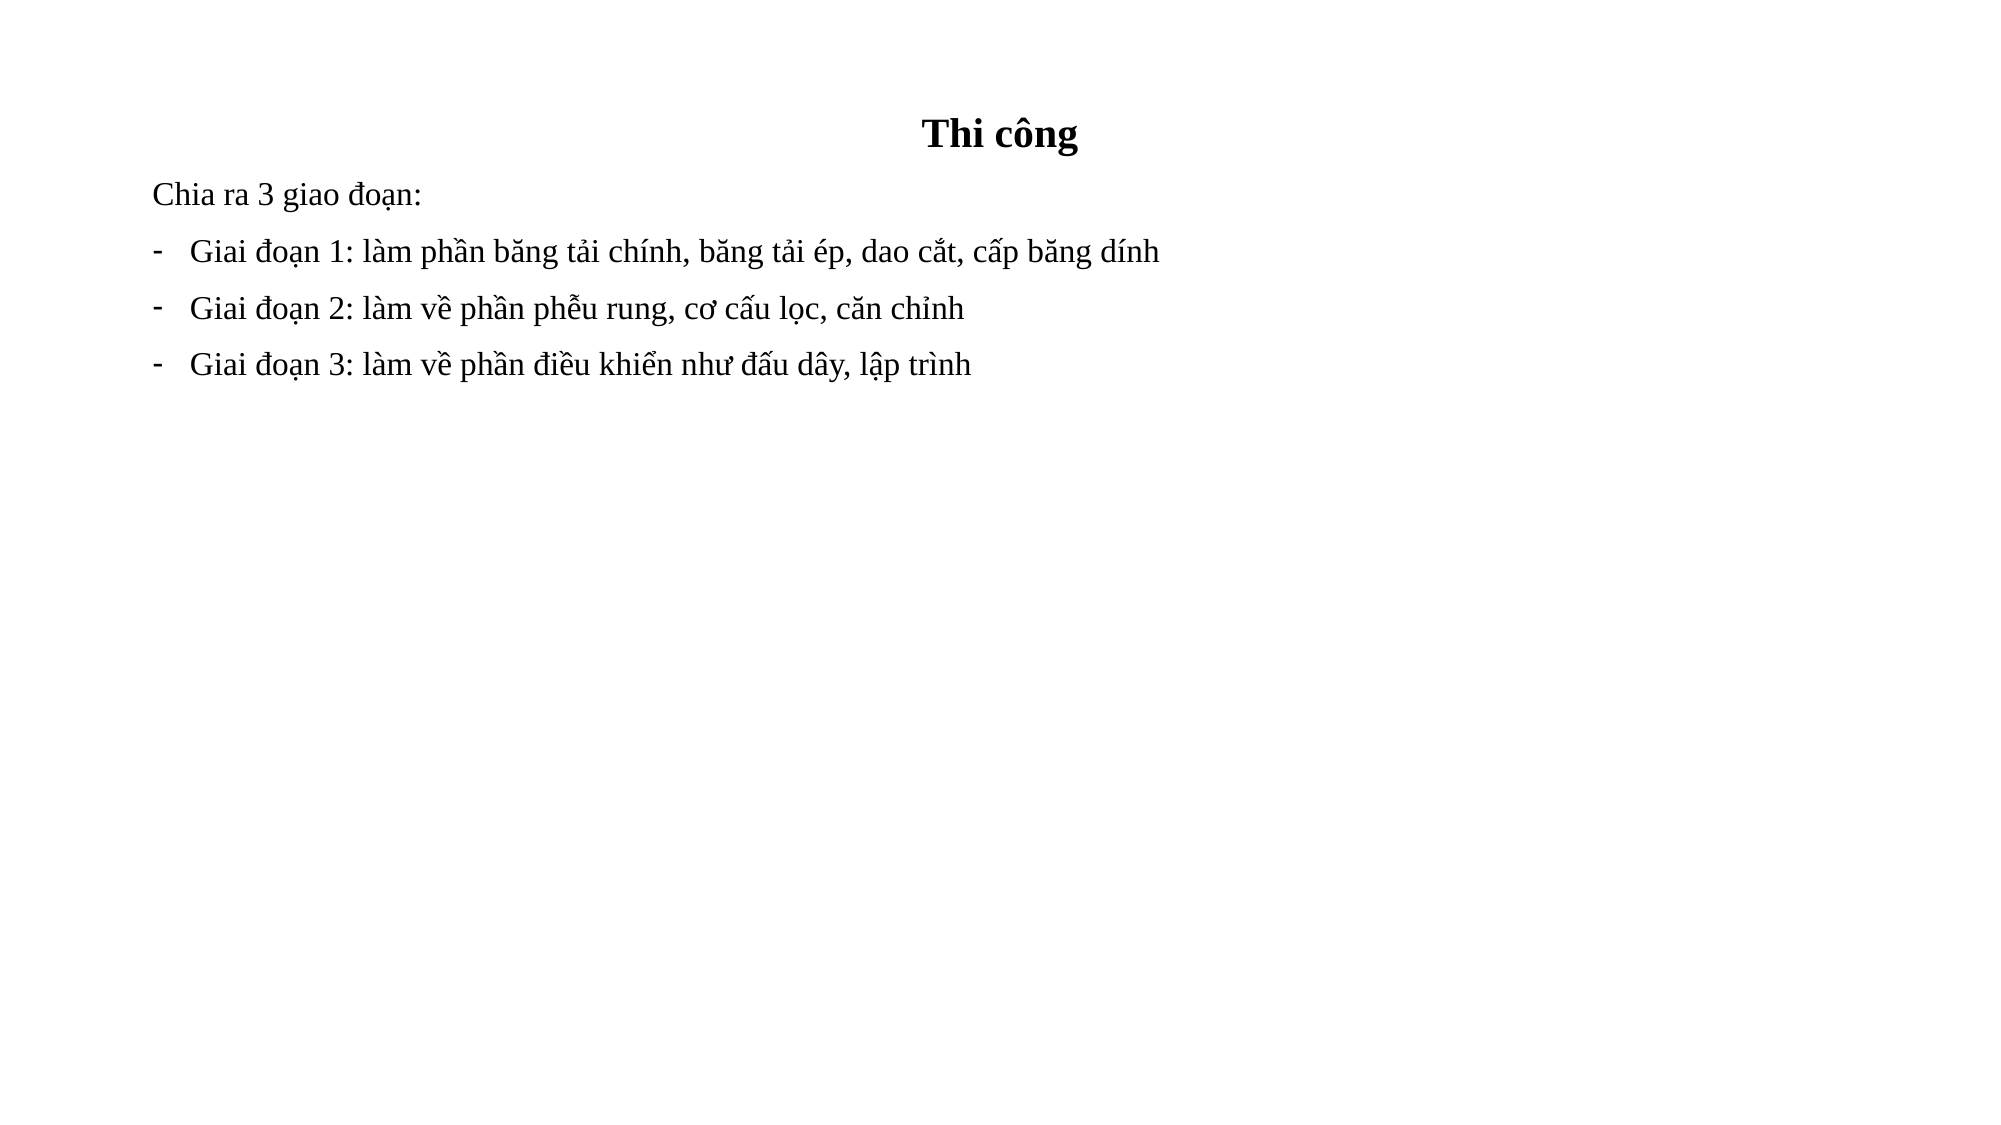

Thi công
Chia ra 3 giao đoạn:
Giai đoạn 1: làm phần băng tải chính, băng tải ép, dao cắt, cấp băng dính
Giai đoạn 2: làm về phần phễu rung, cơ cấu lọc, căn chỉnh
Giai đoạn 3: làm về phần điều khiển như đấu dây, lập trình